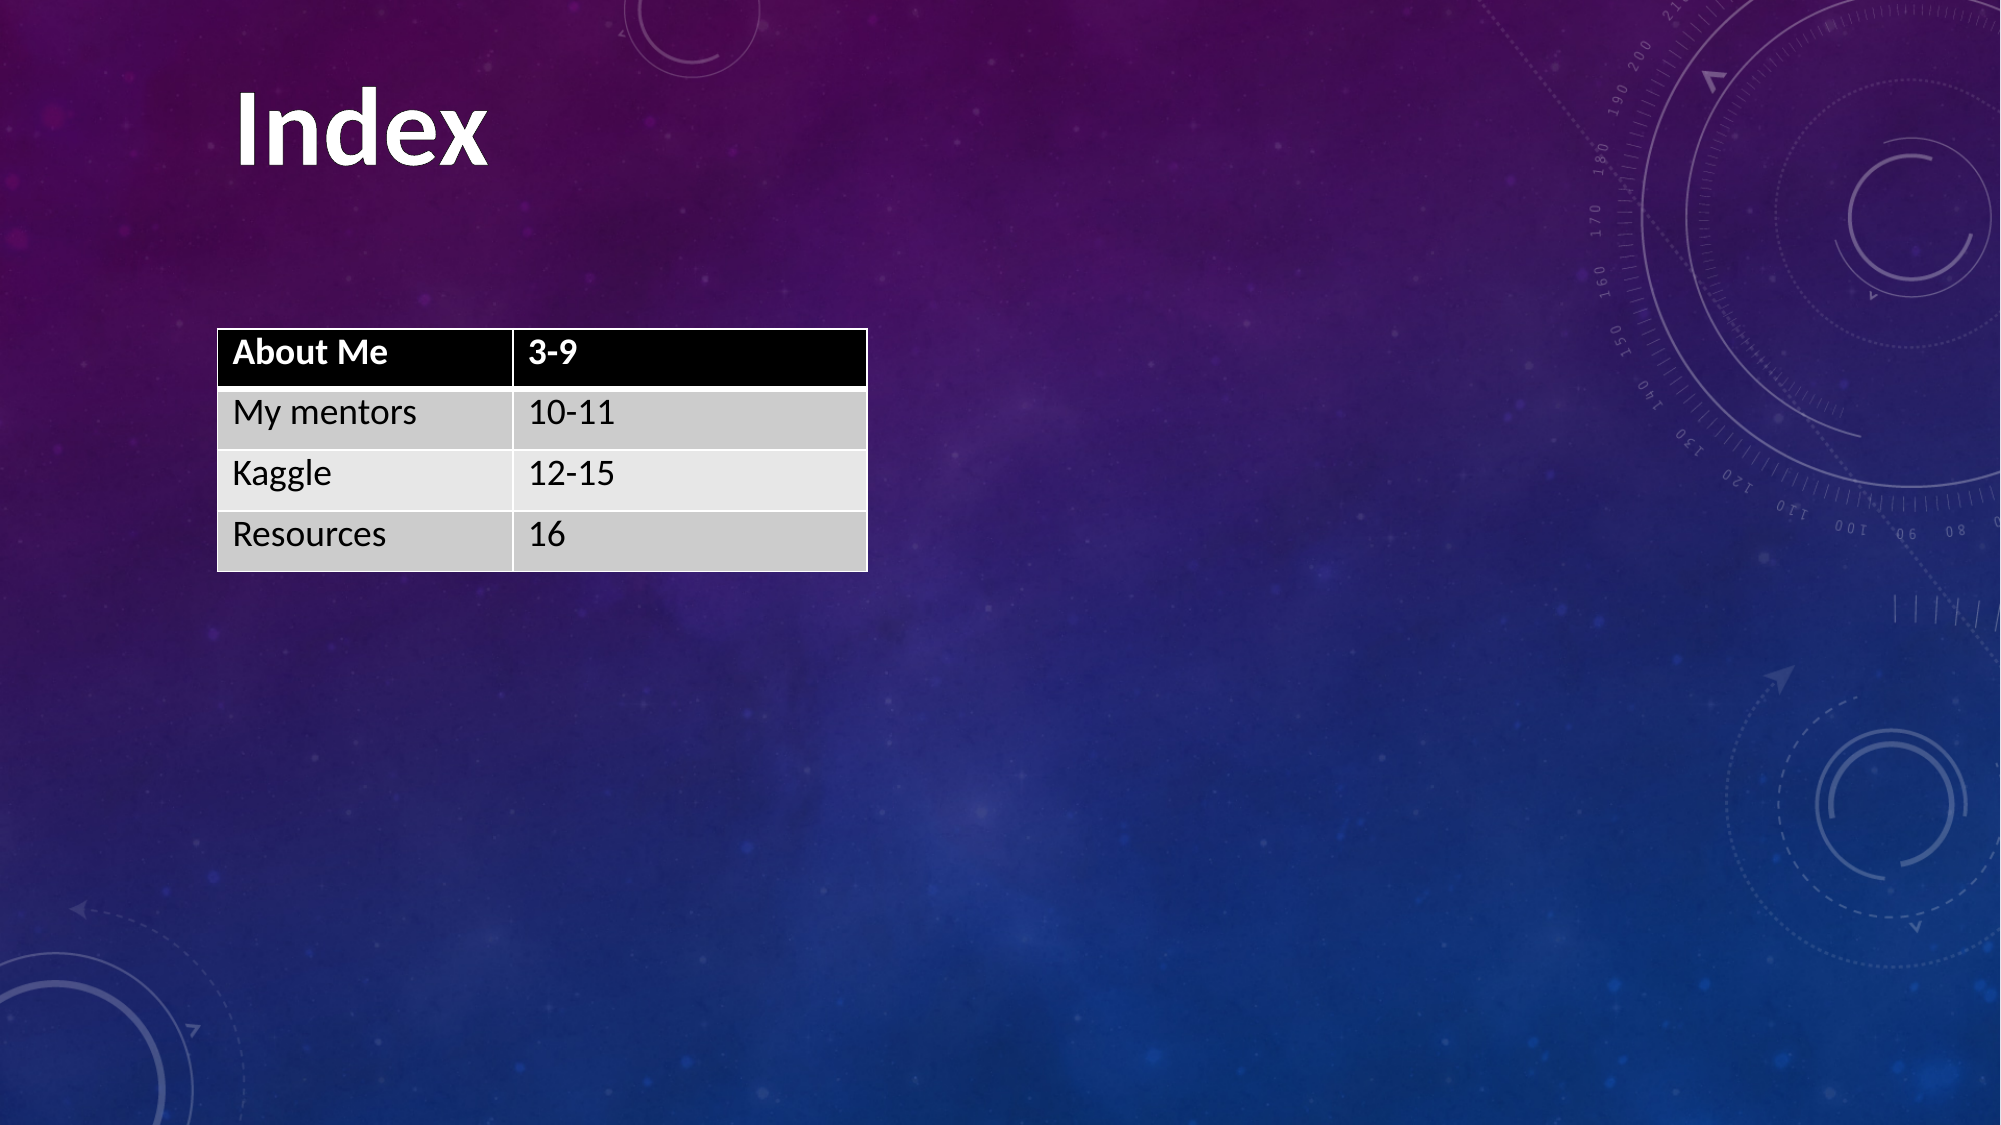

Index
| About Me | 3-9 |
| --- | --- |
| My mentors | 10-11 |
| Kaggle | 12-15 |
| Resources | 16 |